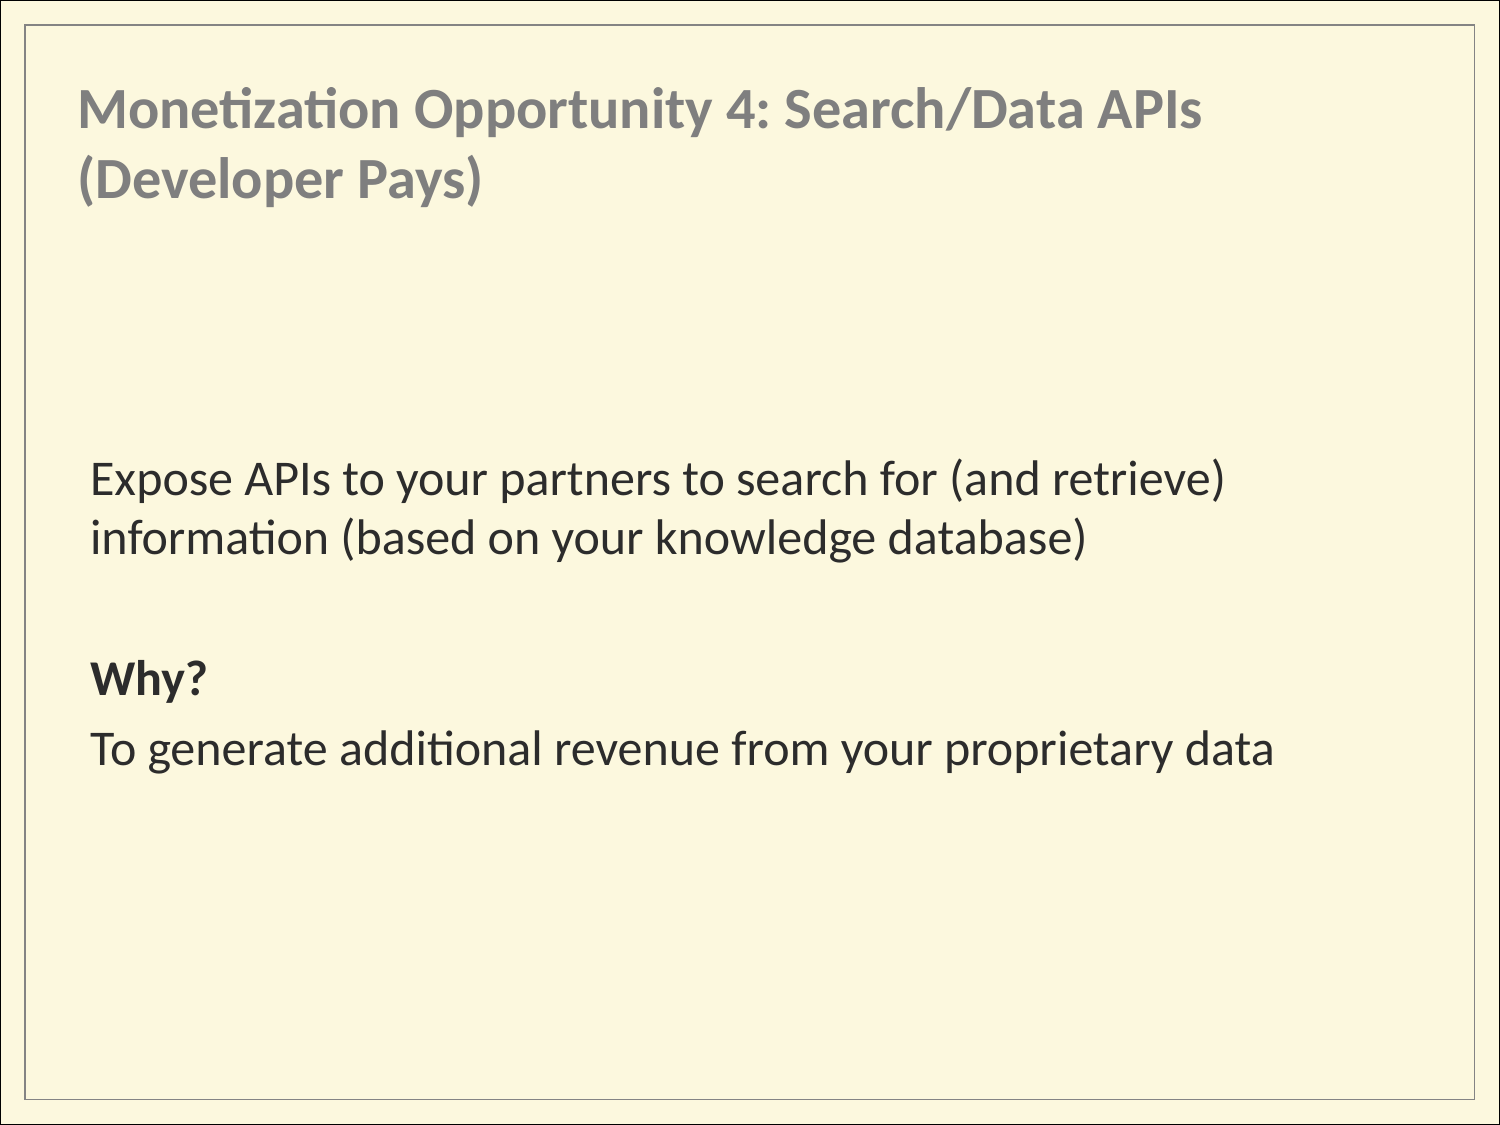

Monetization Opportunity 4: Search/Data APIs
(Developer Pays)
Expose APIs to your partners to search for (and retrieve)  information (based on your knowledge database)

Why?
To generate additional revenue from your proprietary data